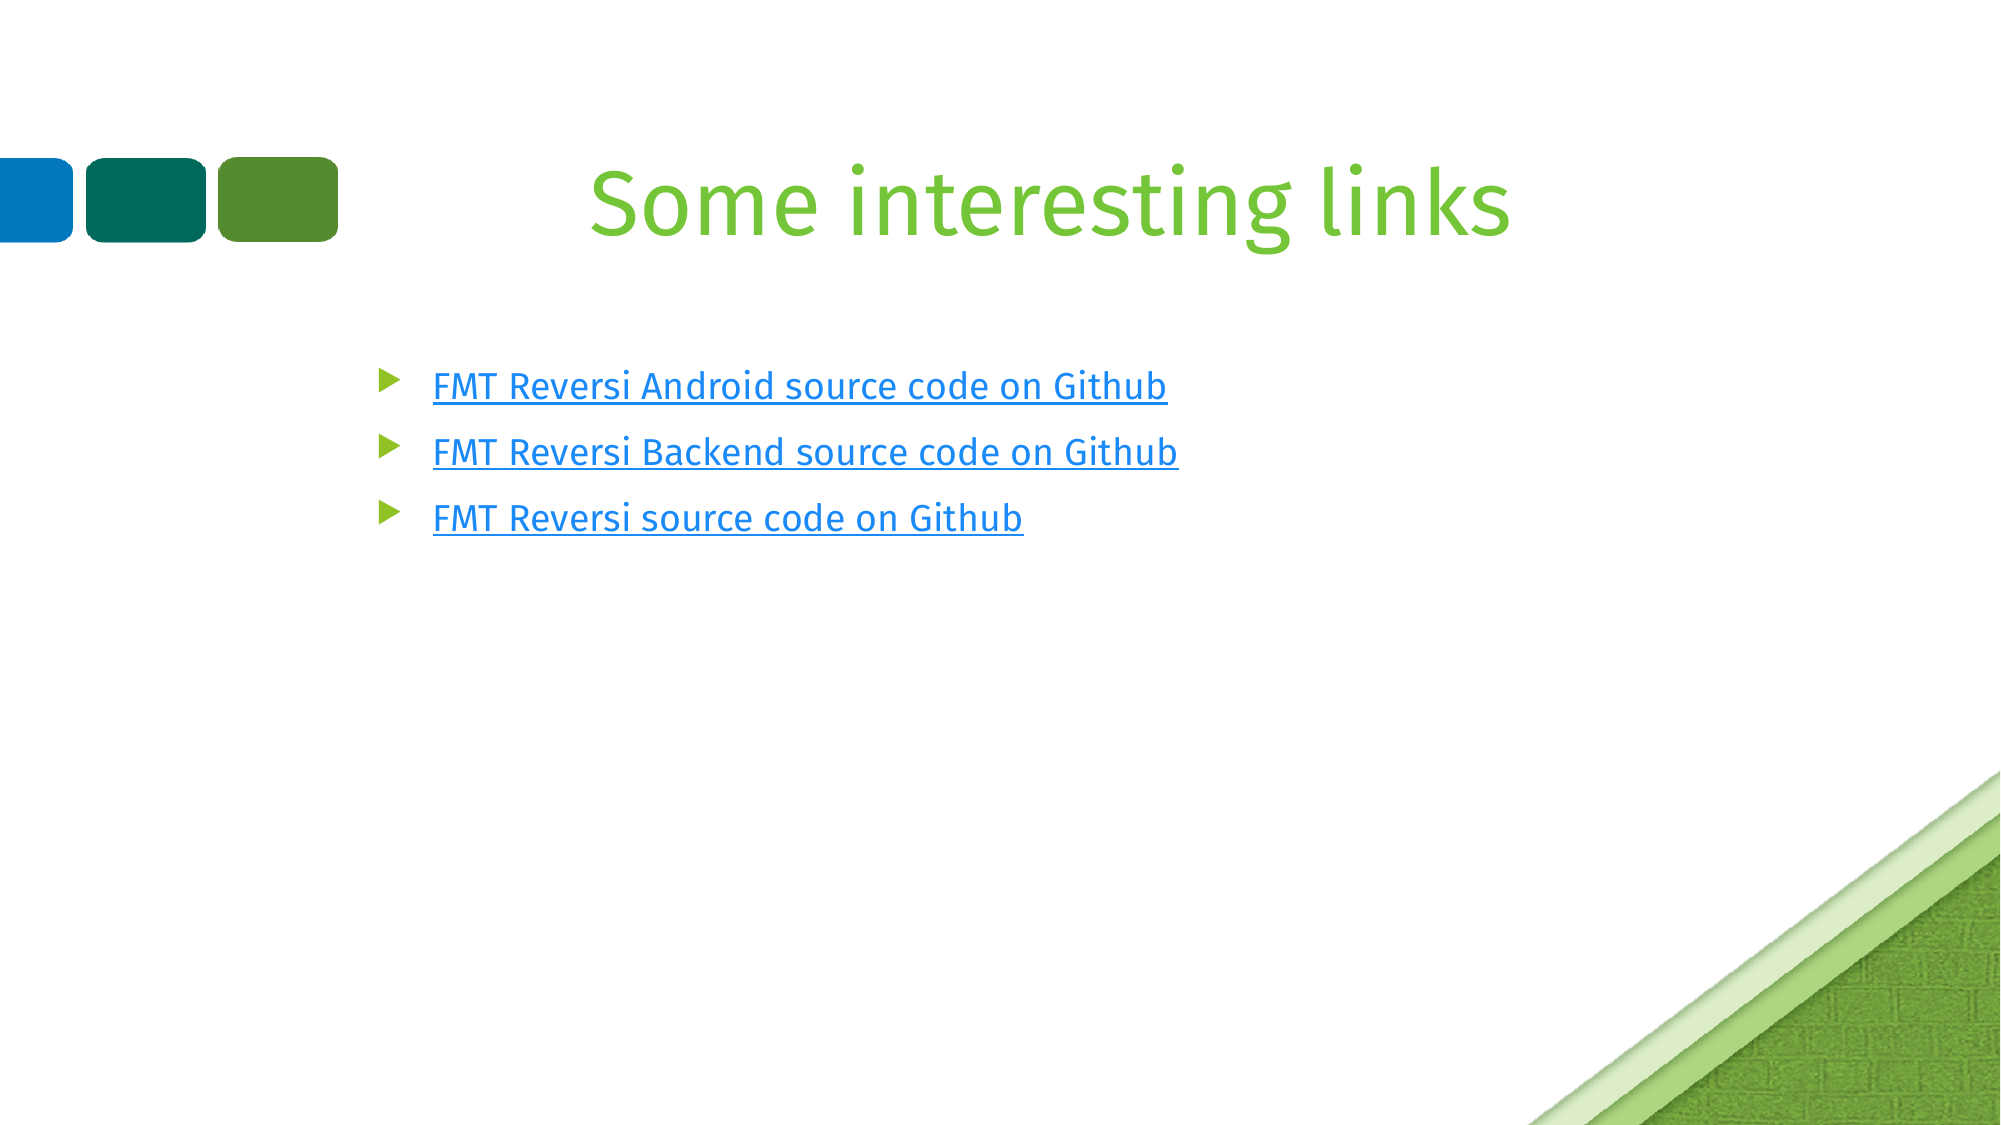

# Some interesting links
FMT Reversi Android source code on Github
FMT Reversi Backend source code on Github
FMT Reversi source code on Github